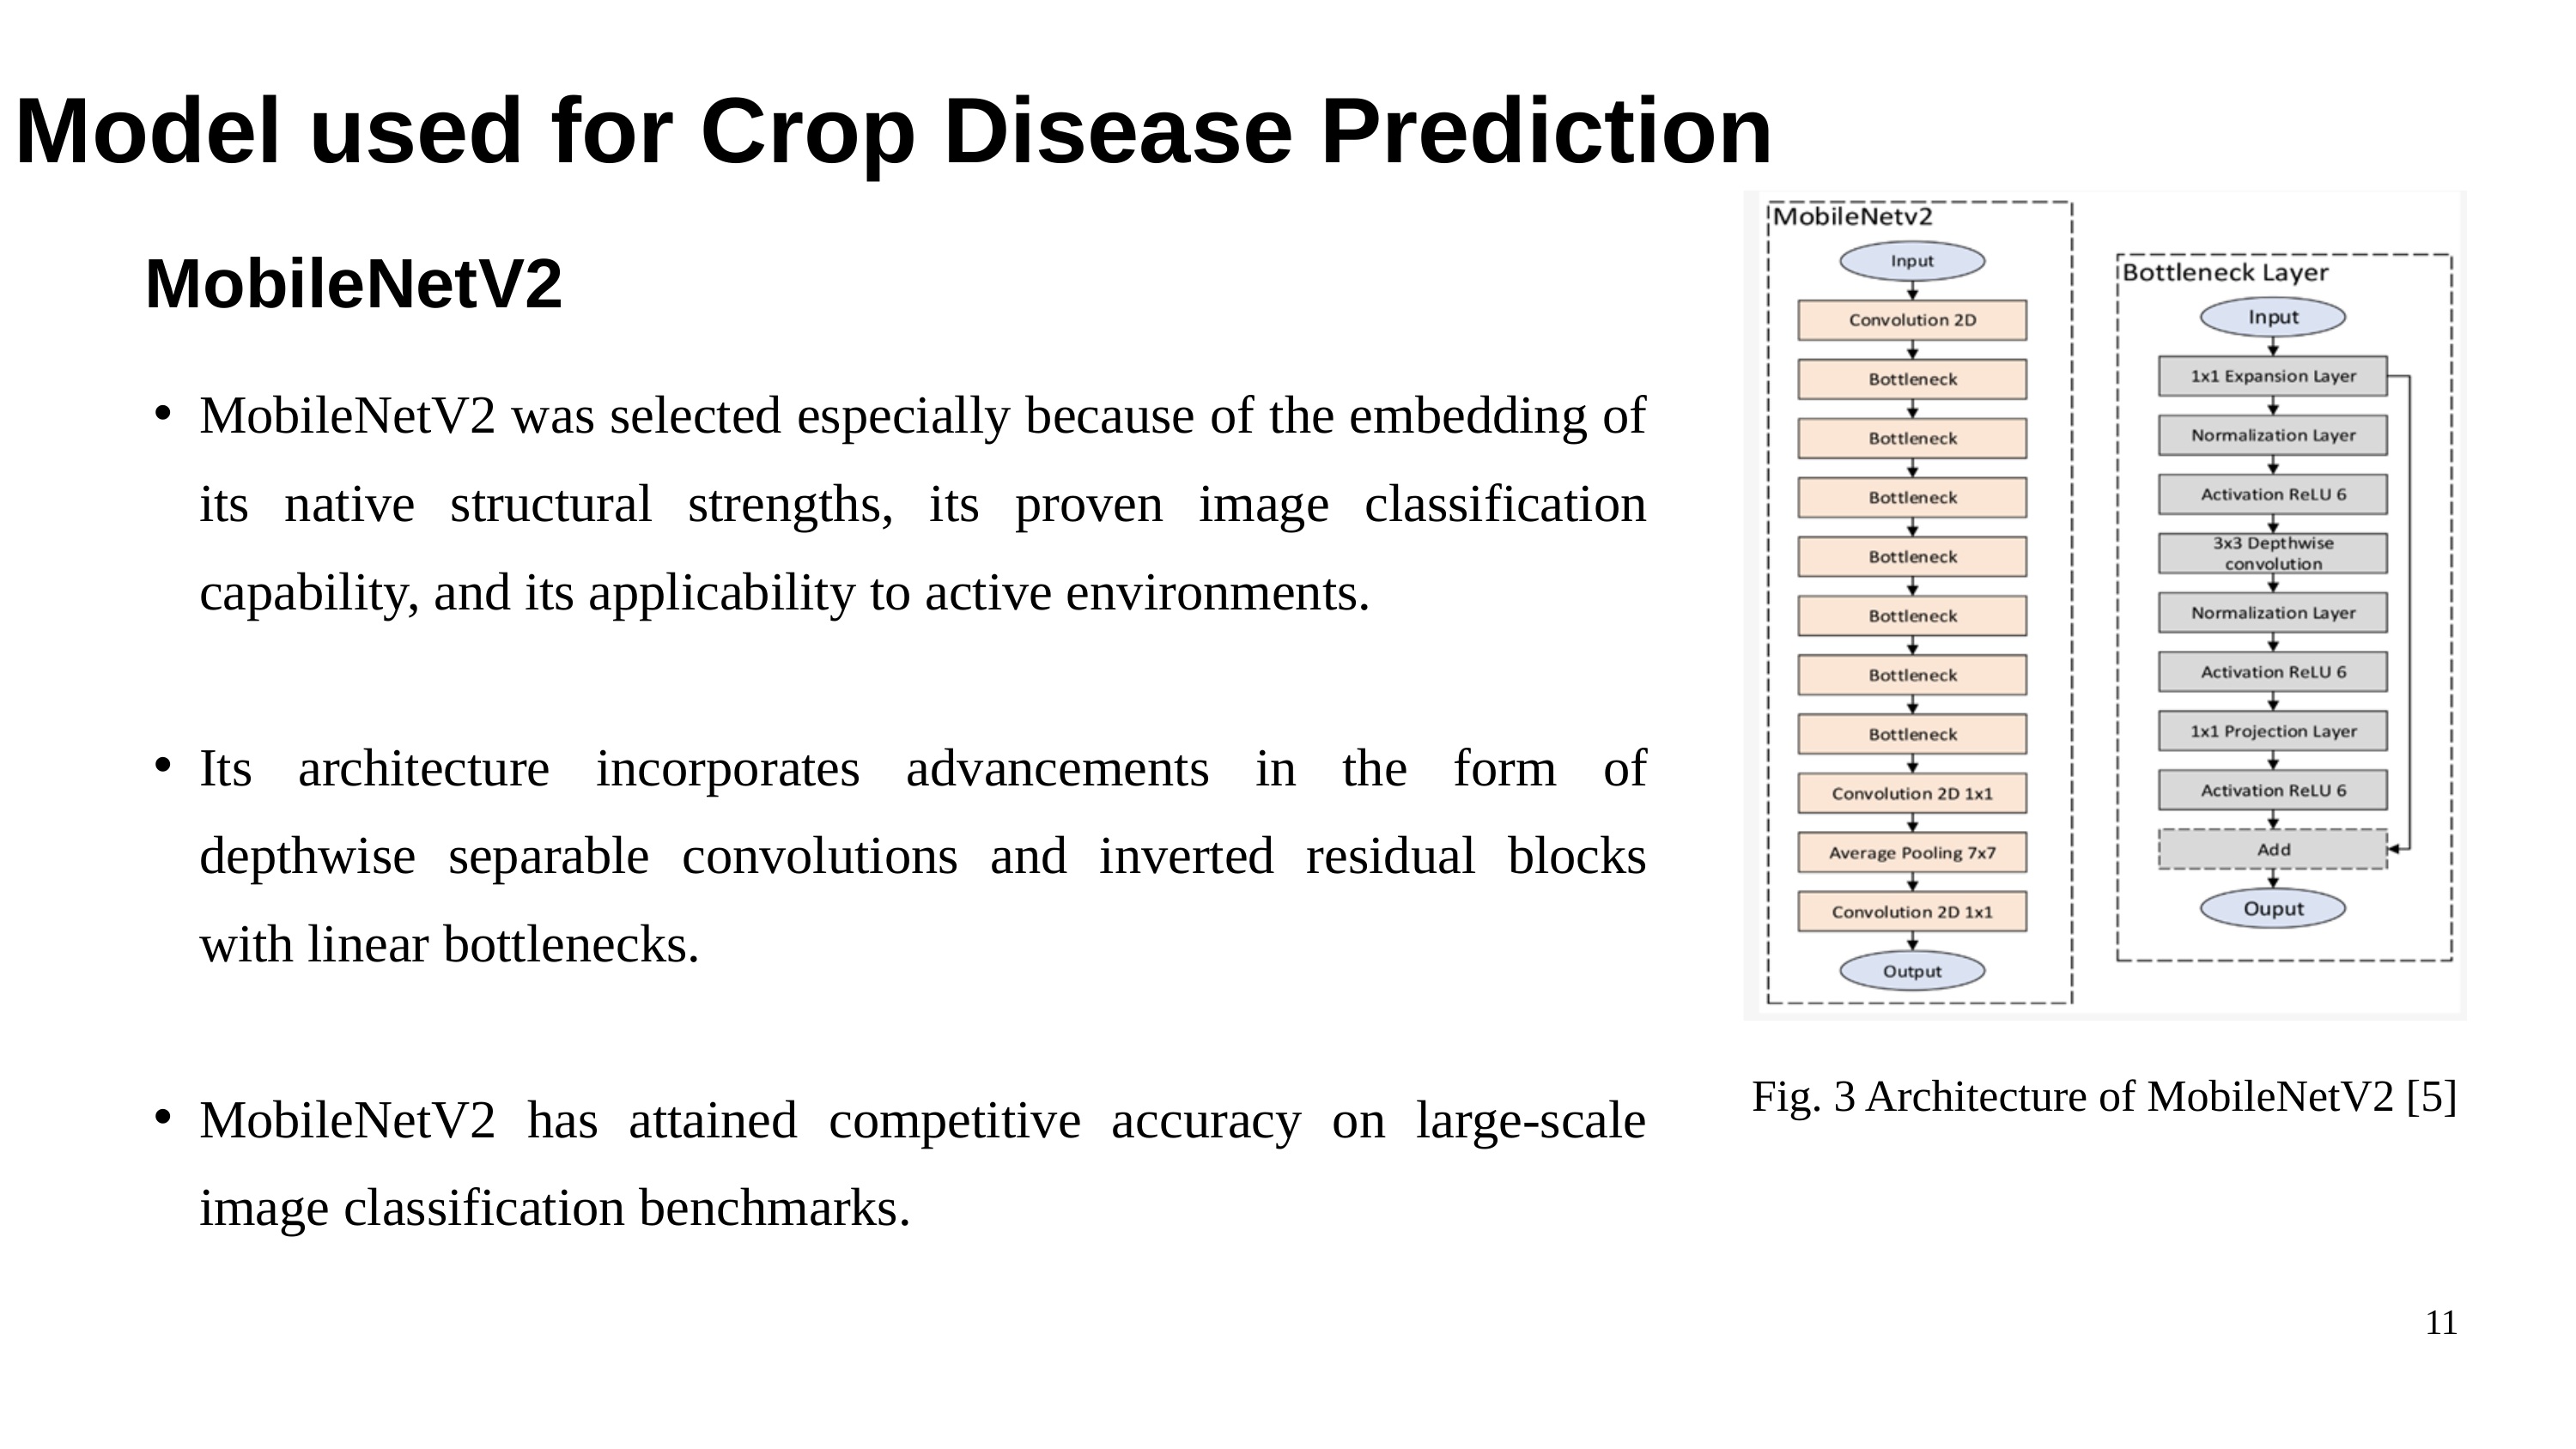

Model used for Crop Disease Prediction

MobileNetV2
MobileNetV2 was selected especially because of the embedding of its native structural strengths, its proven image classification capability, and its applicability to active environments.

Its architecture incorporates advancements in the form of depthwise separable convolutions and inverted residual blocks with linear bottlenecks.

MobileNetV2 has attained competitive accuracy on large-scale image classification benchmarks.
Fig. 3 Architecture of MobileNetV2 [5]
11